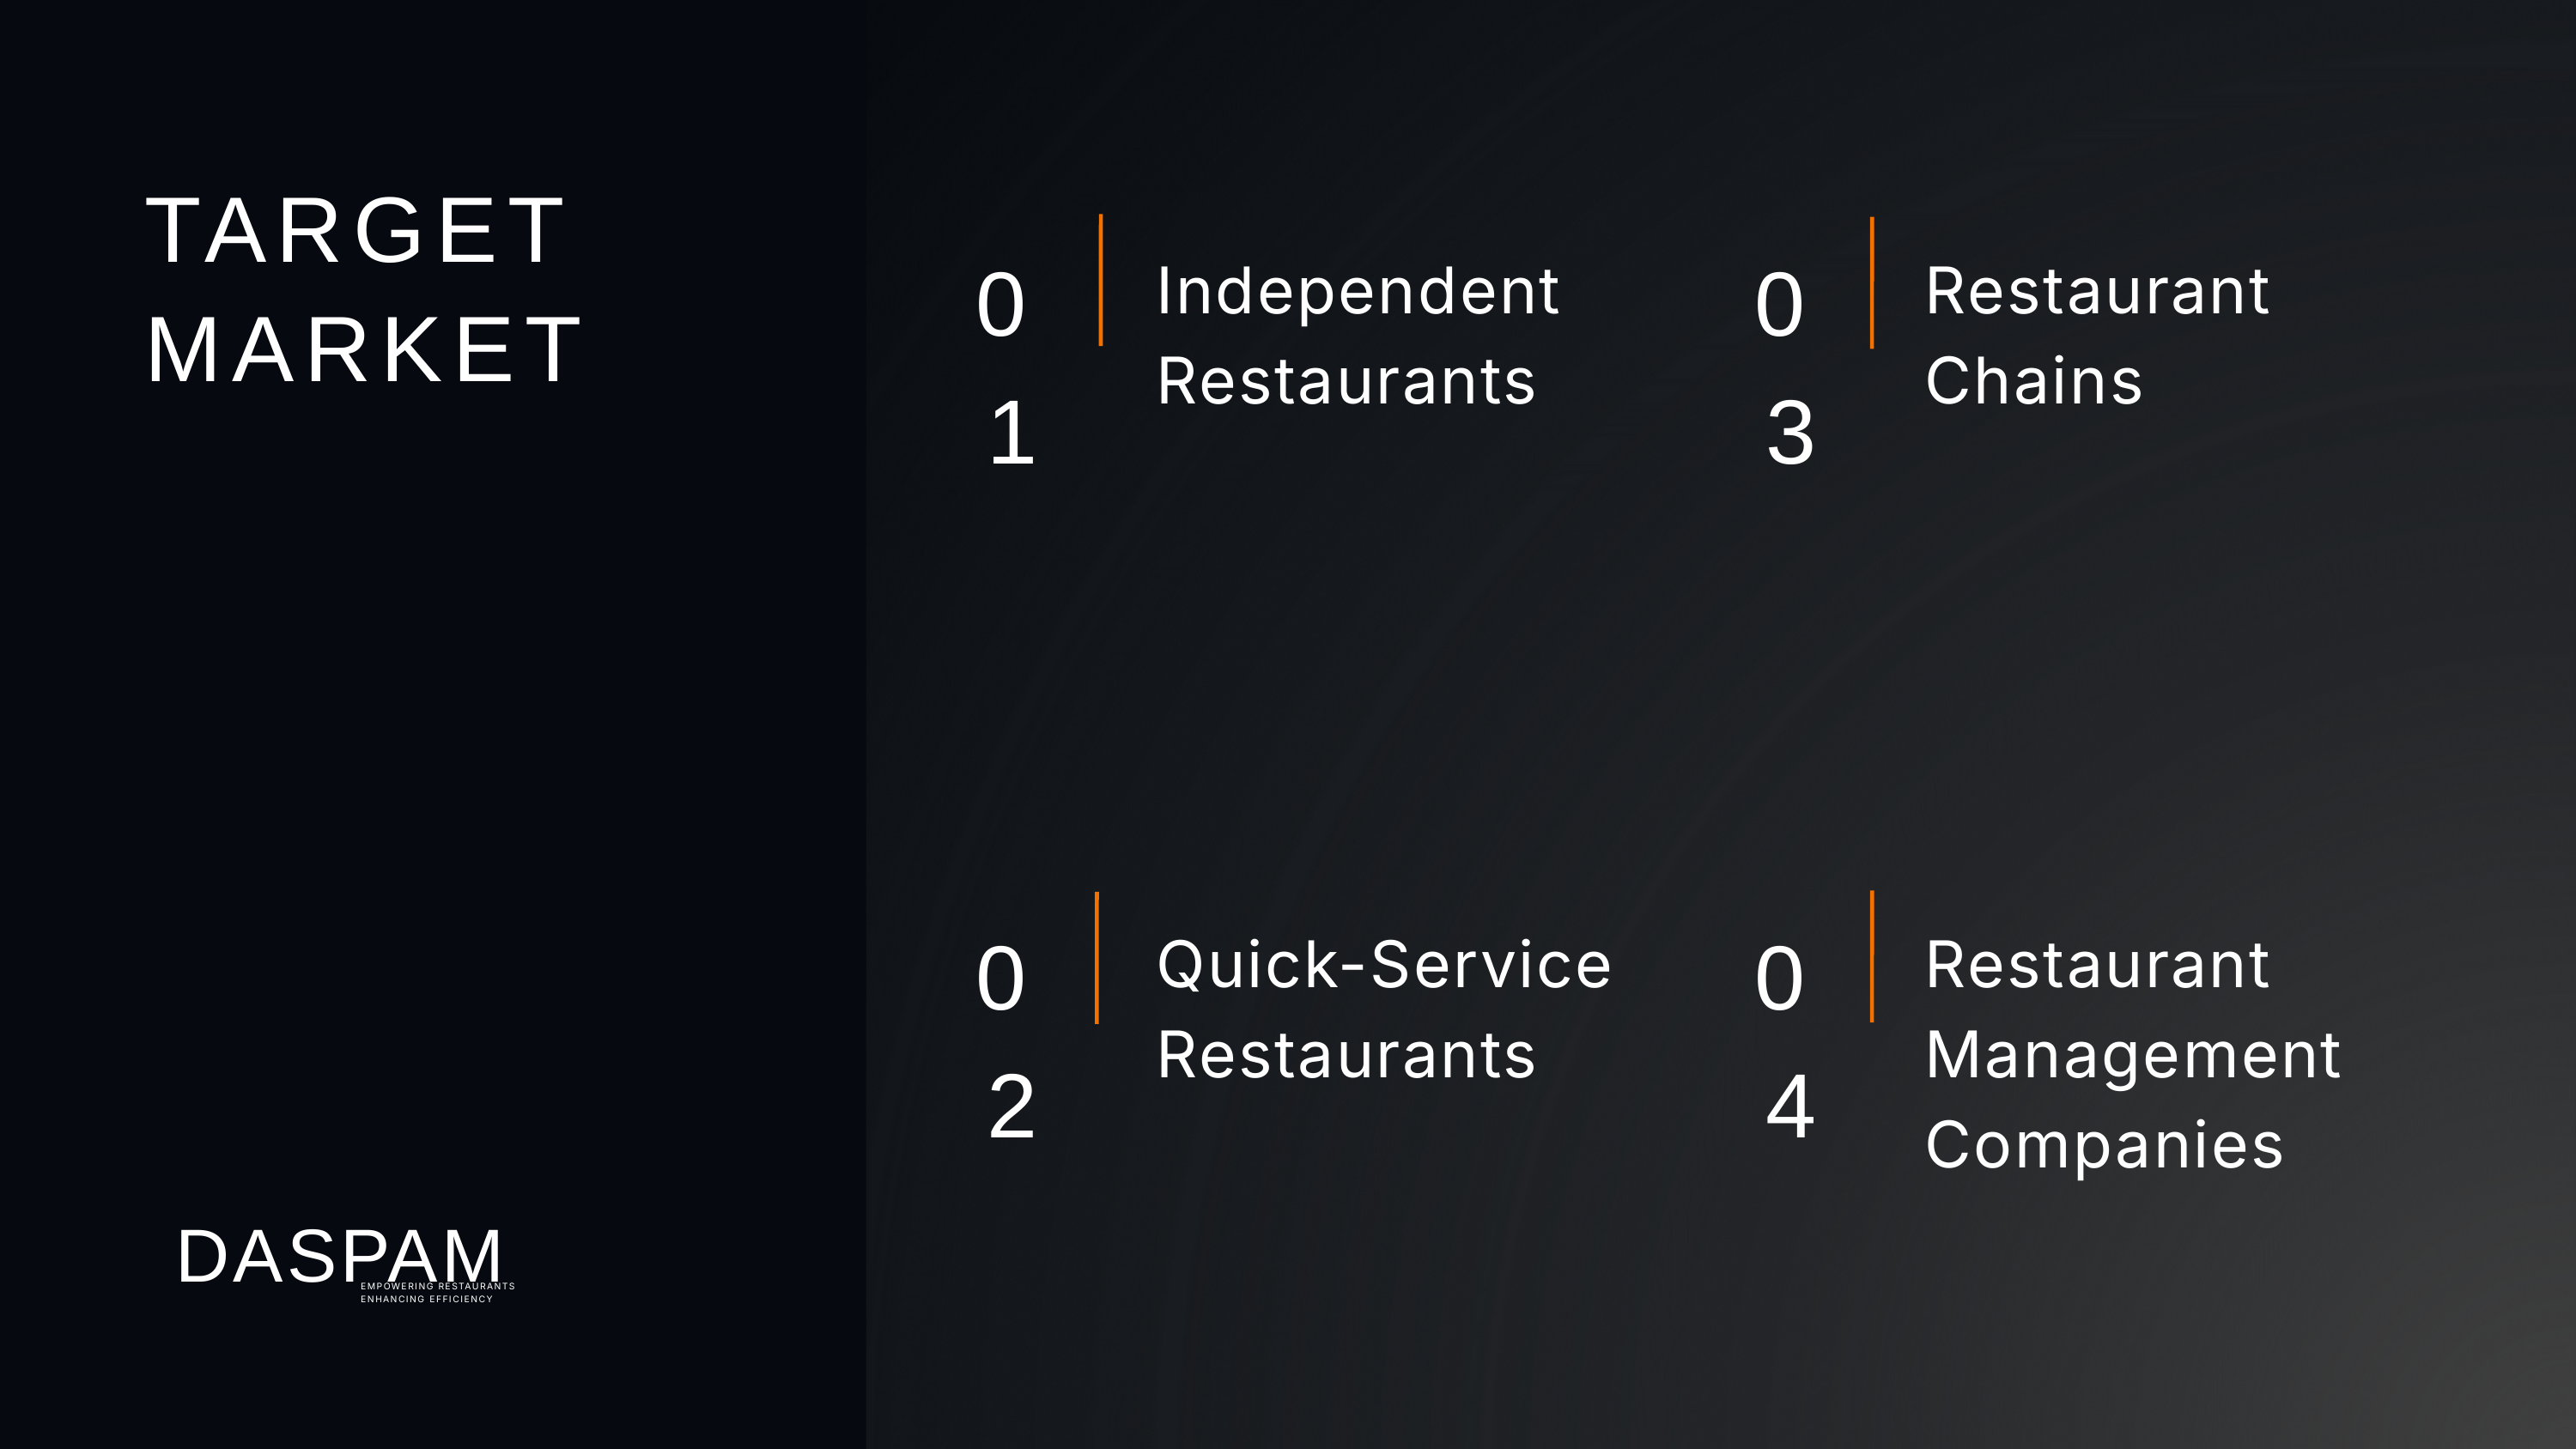

TARGET MARKET

01
03
Independent Restaurants
Restaurant Chains

02
04
Quick-Service Restaurants
Restaurant Management Companies

DASPAM
EMPOWERING RESTAURANTS
ENHANCING EFFICIENCY